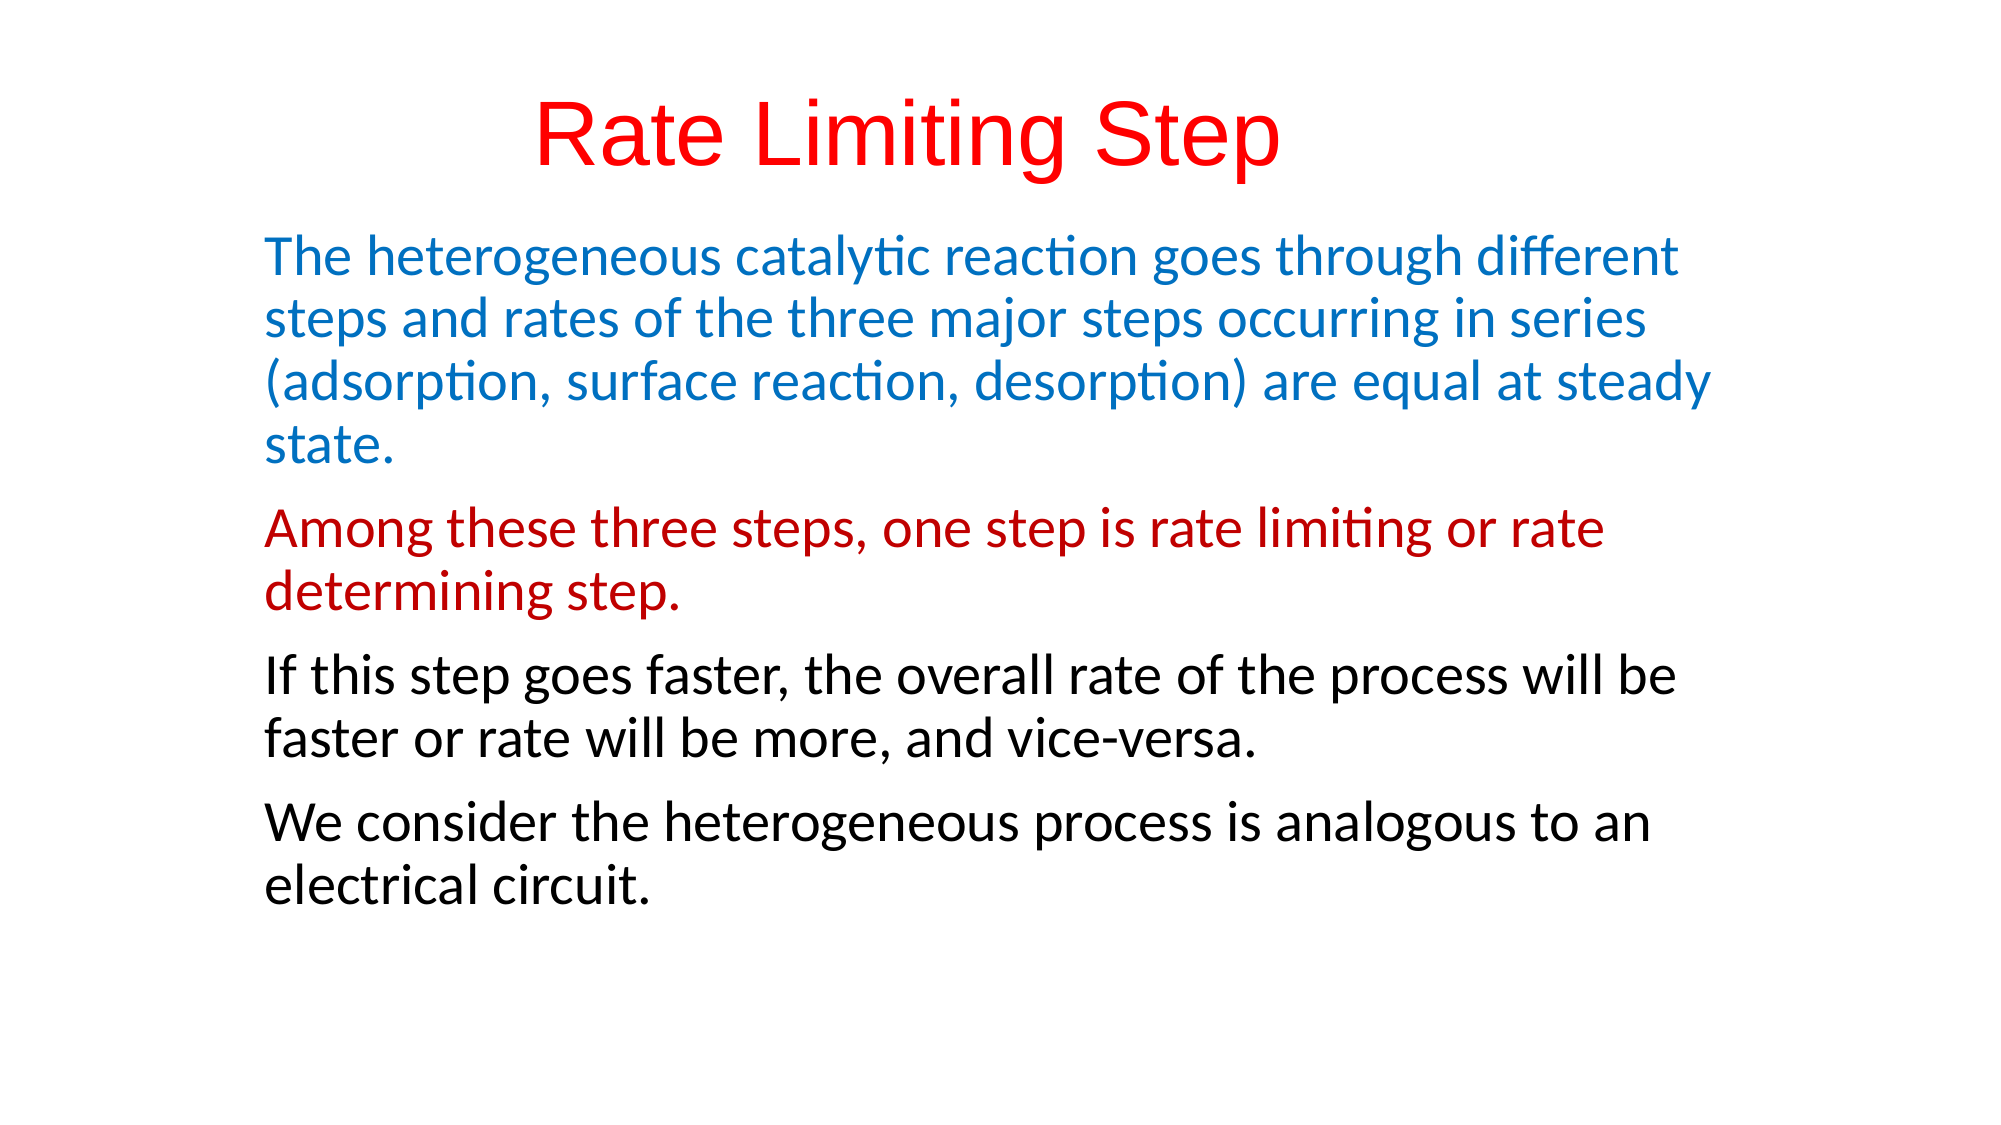

# Rate Limiting Step
The heterogeneous catalytic reaction goes through different steps and rates of the three major steps occurring in series (adsorption, surface reaction, desorption) are equal at steady state.
Among these three steps, one step is rate limiting or rate determining step.
If this step goes faster, the overall rate of the process will be faster or rate will be more, and vice-versa.
We consider the heterogeneous process is analogous to an electrical circuit.